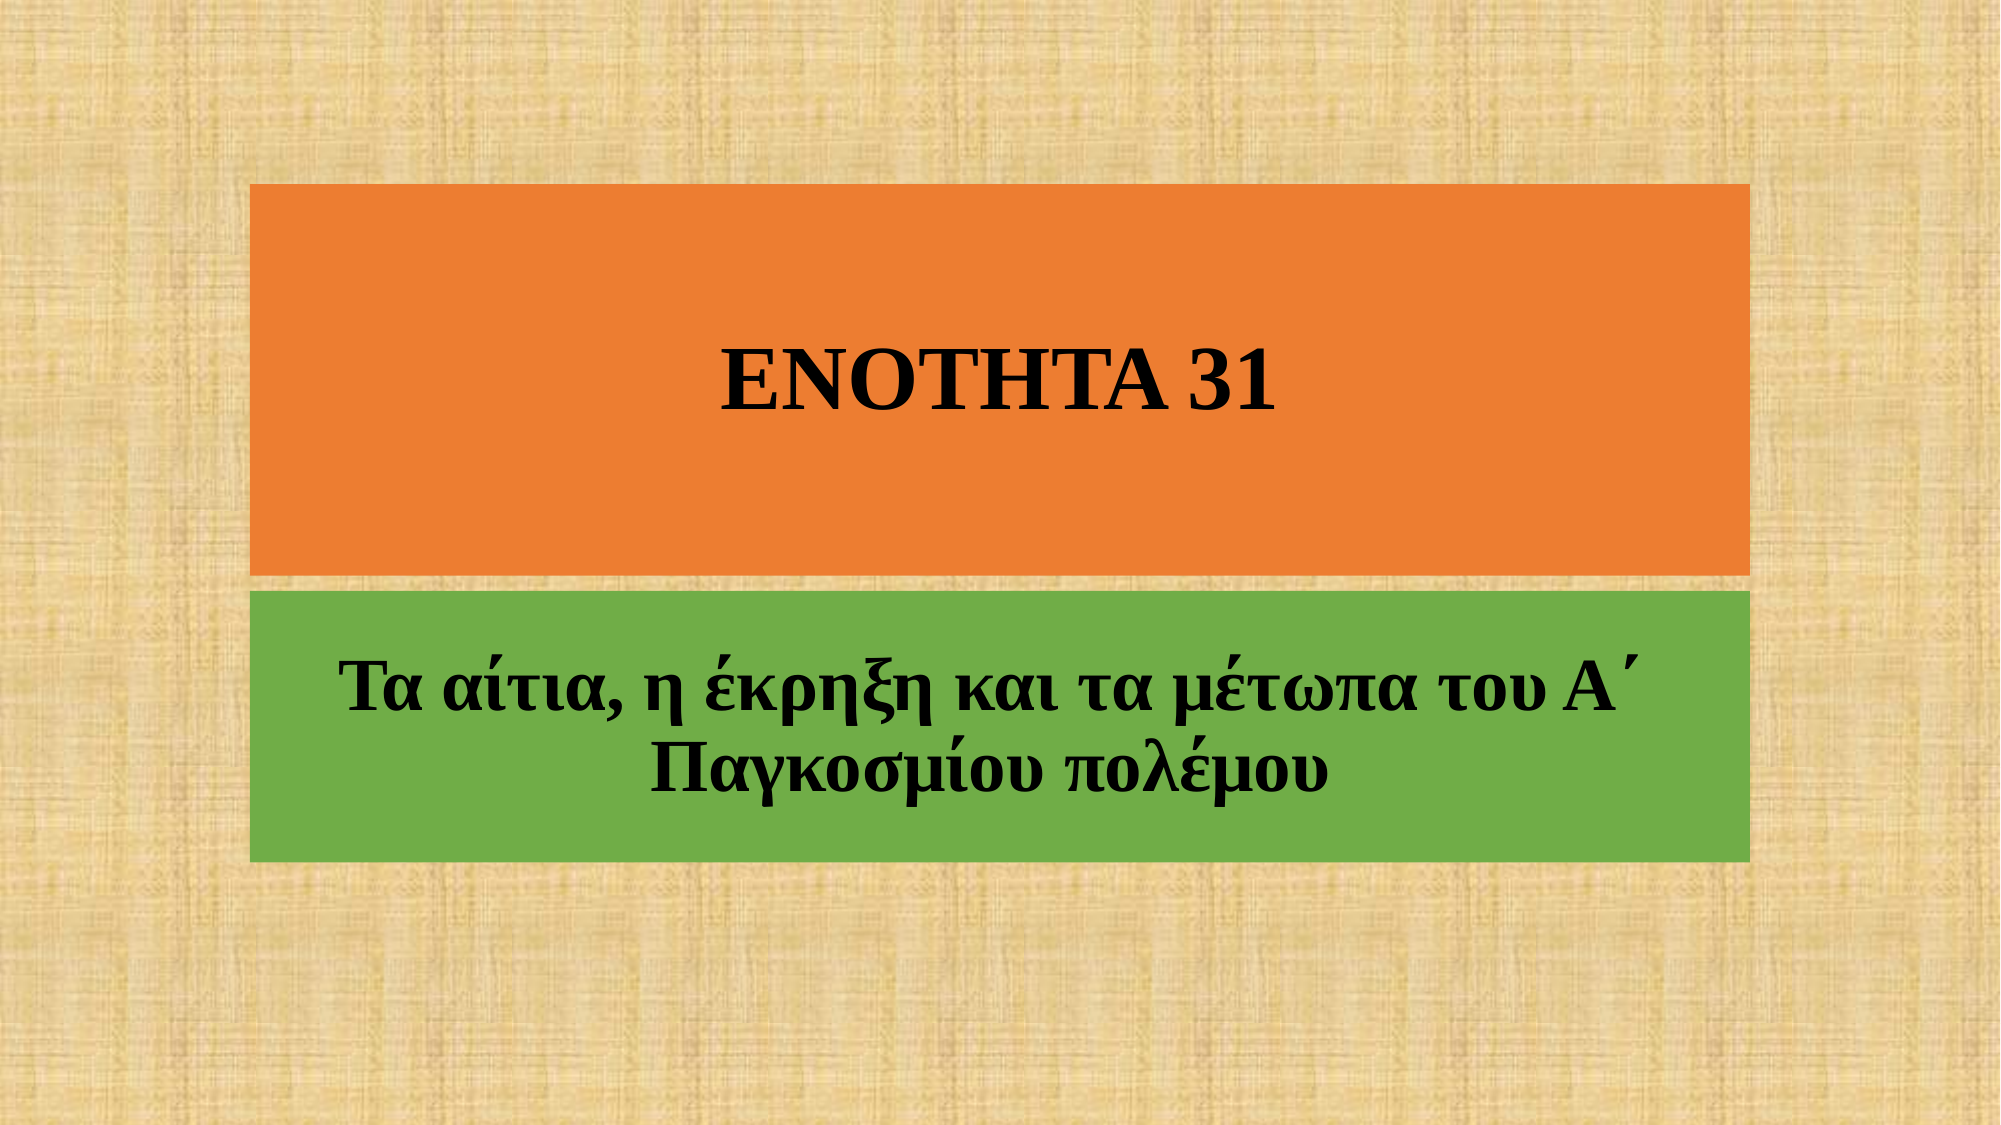

# ΕΝΟΤΗΤΑ 31
Τα αίτια, η έκρηξη και τα μέτωπα του Α΄  Παγκοσμίου πολέμου